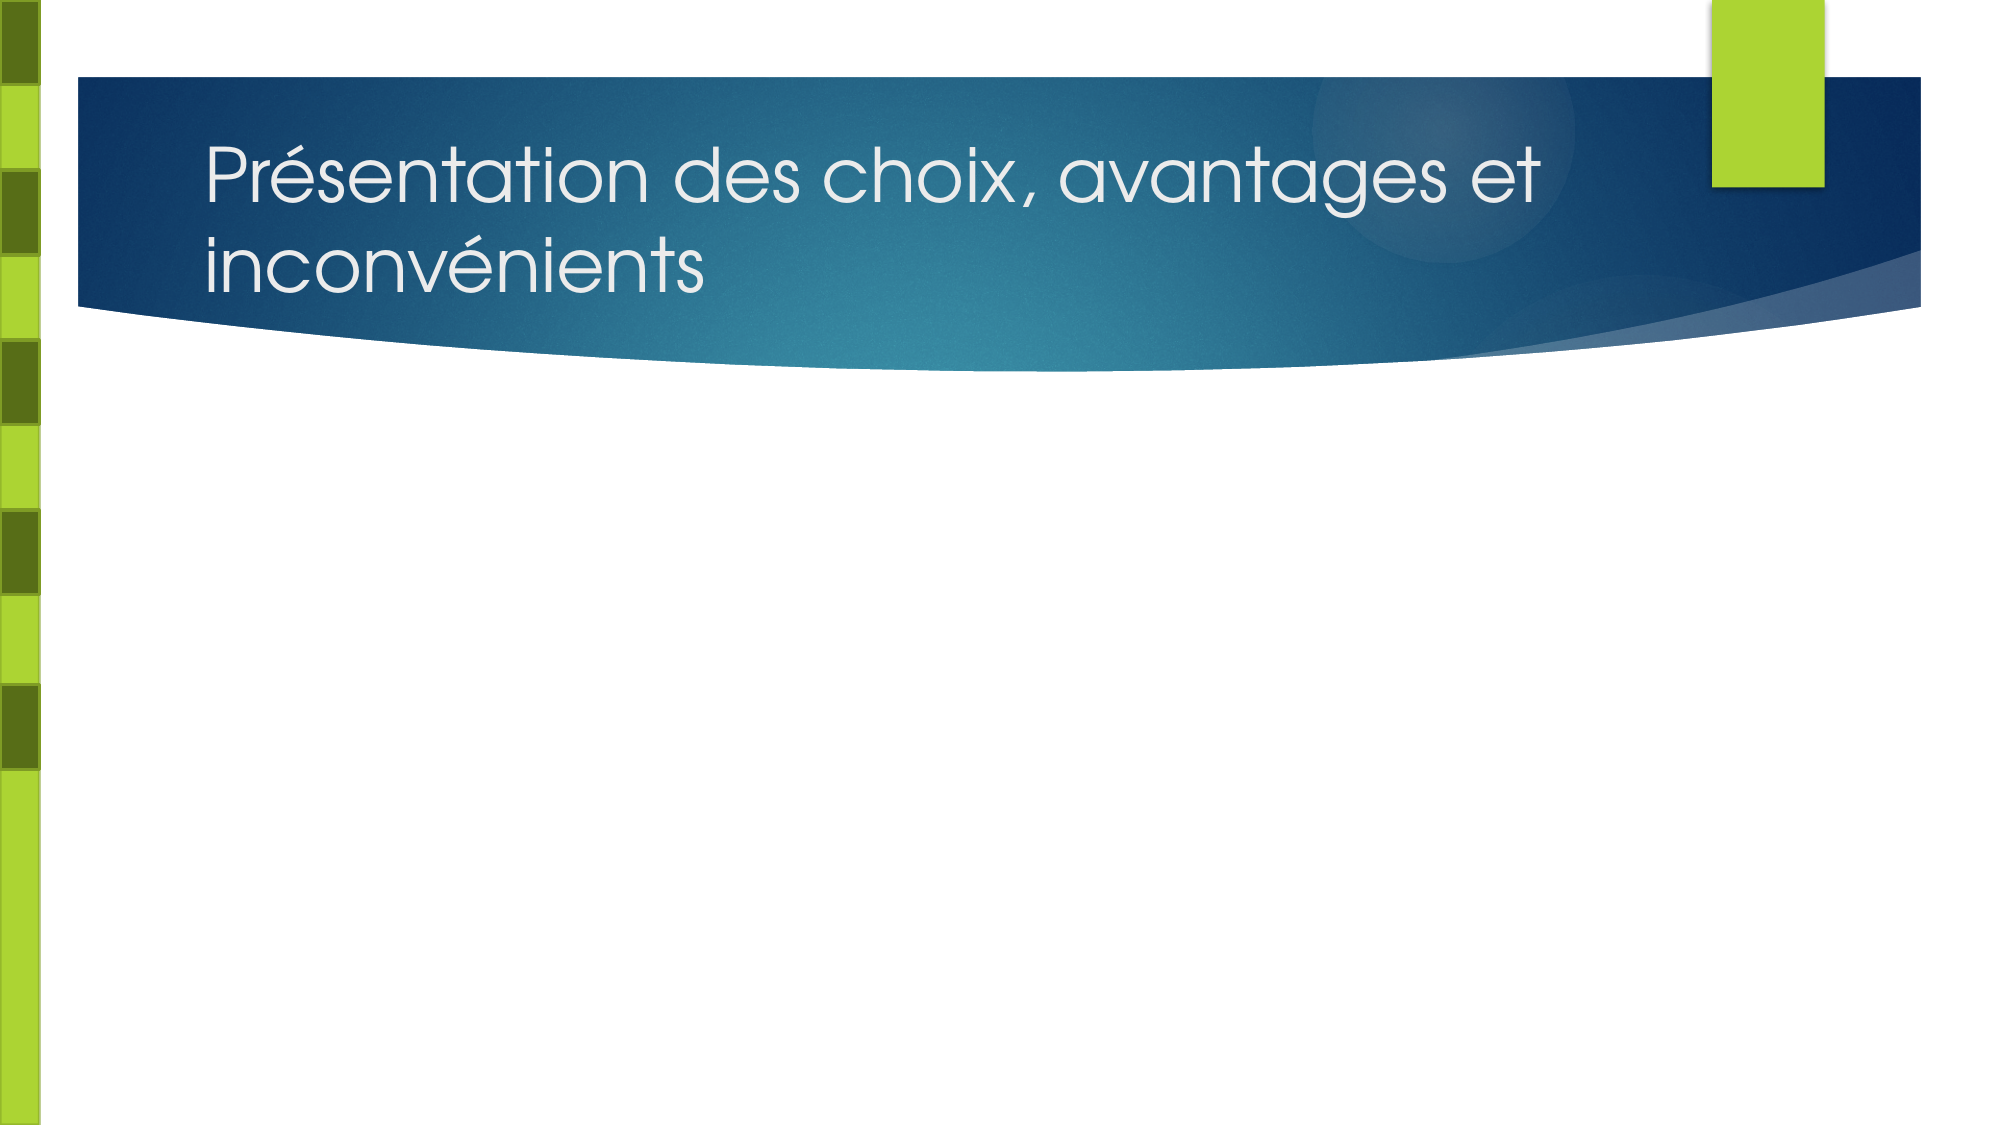

# Présentation des choix, avantages et inconvénients